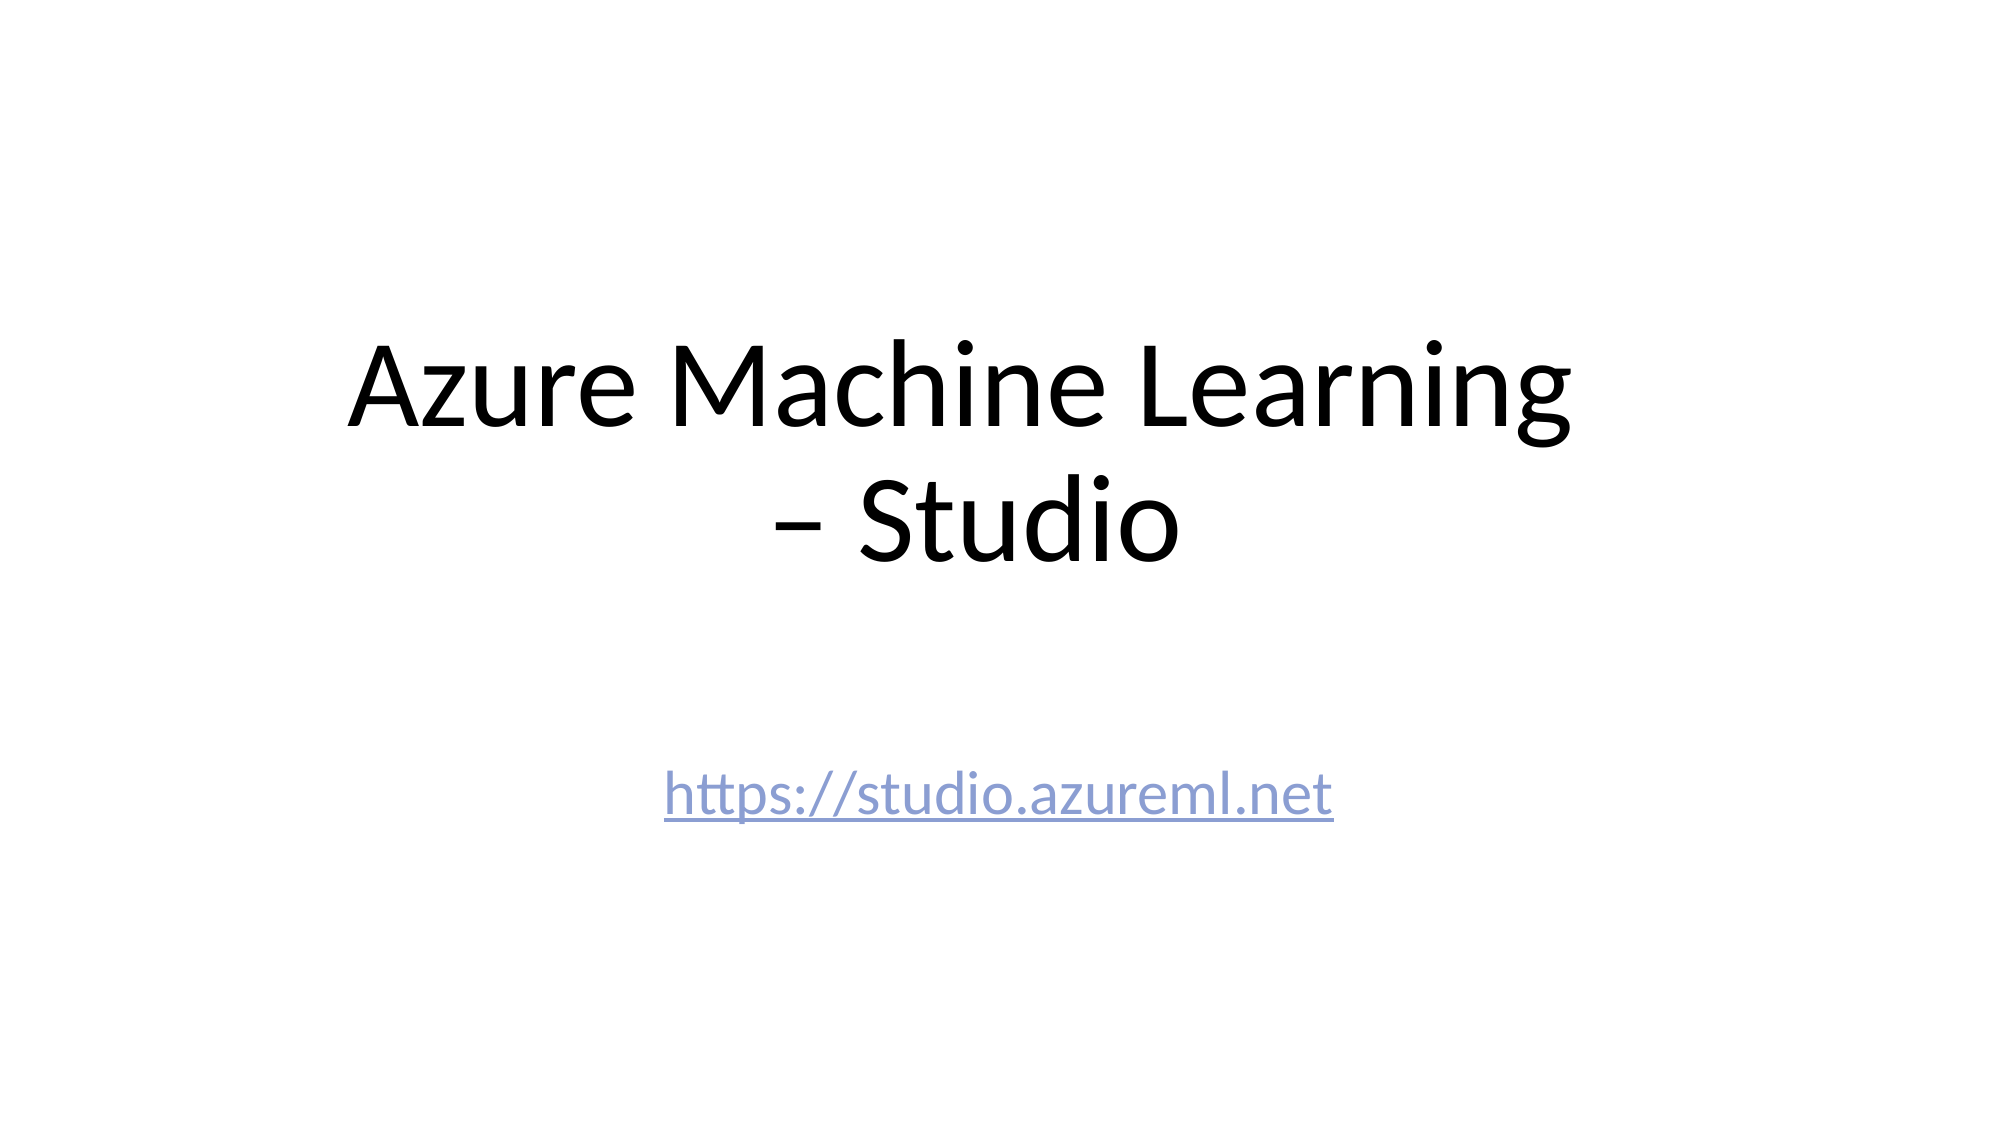

# Azure Machine Learning – Studio
https://studio.azureml.net